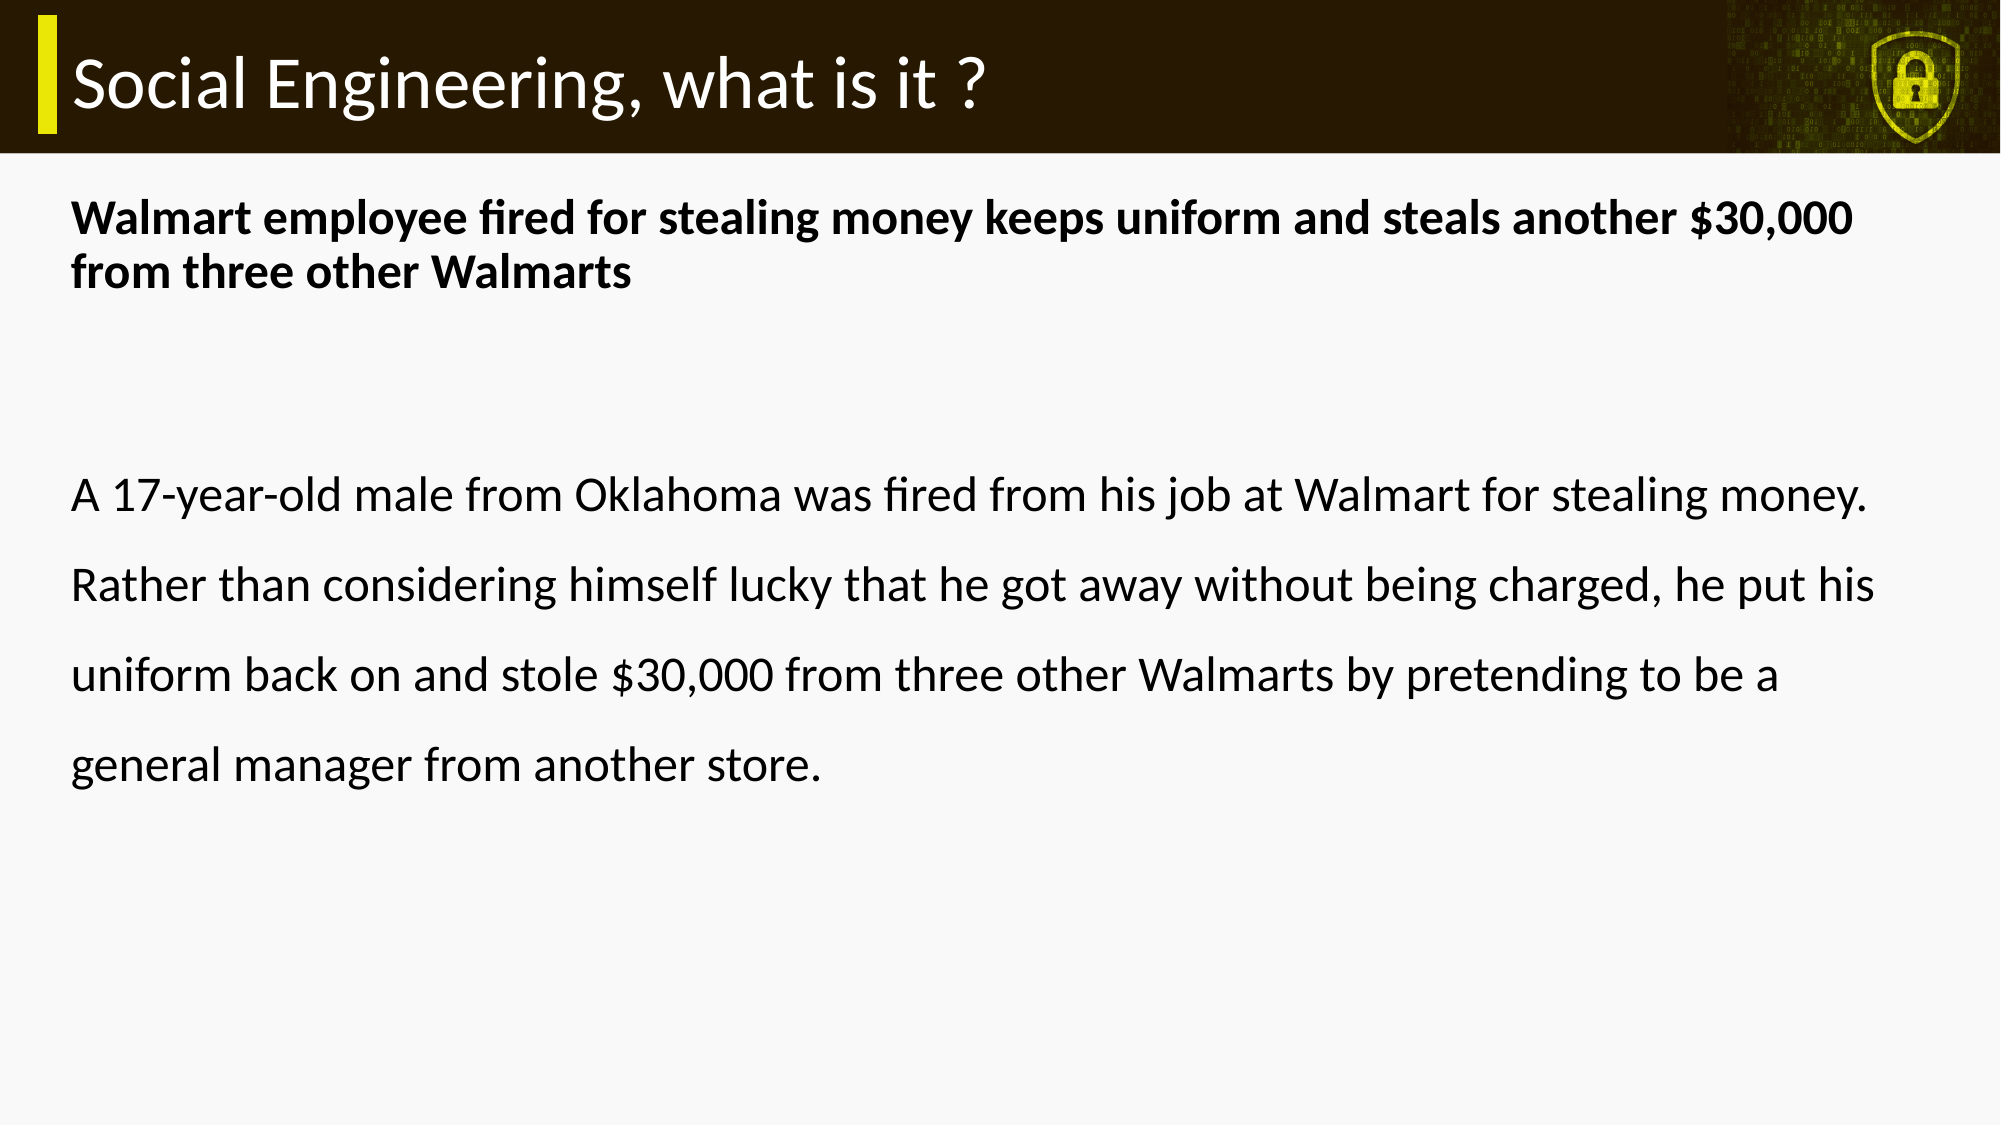

# Social Engineering, what is it ?

Walmart employee fired for stealing money keeps uniform and steals another $30,000 from three other Walmarts

A 17-year-old male from Oklahoma was fired from his job at Walmart for stealing money. Rather than considering himself lucky that he got away without being charged, he put his uniform back on and stole $30,000 from three other Walmarts by pretending to be a general manager from another store.